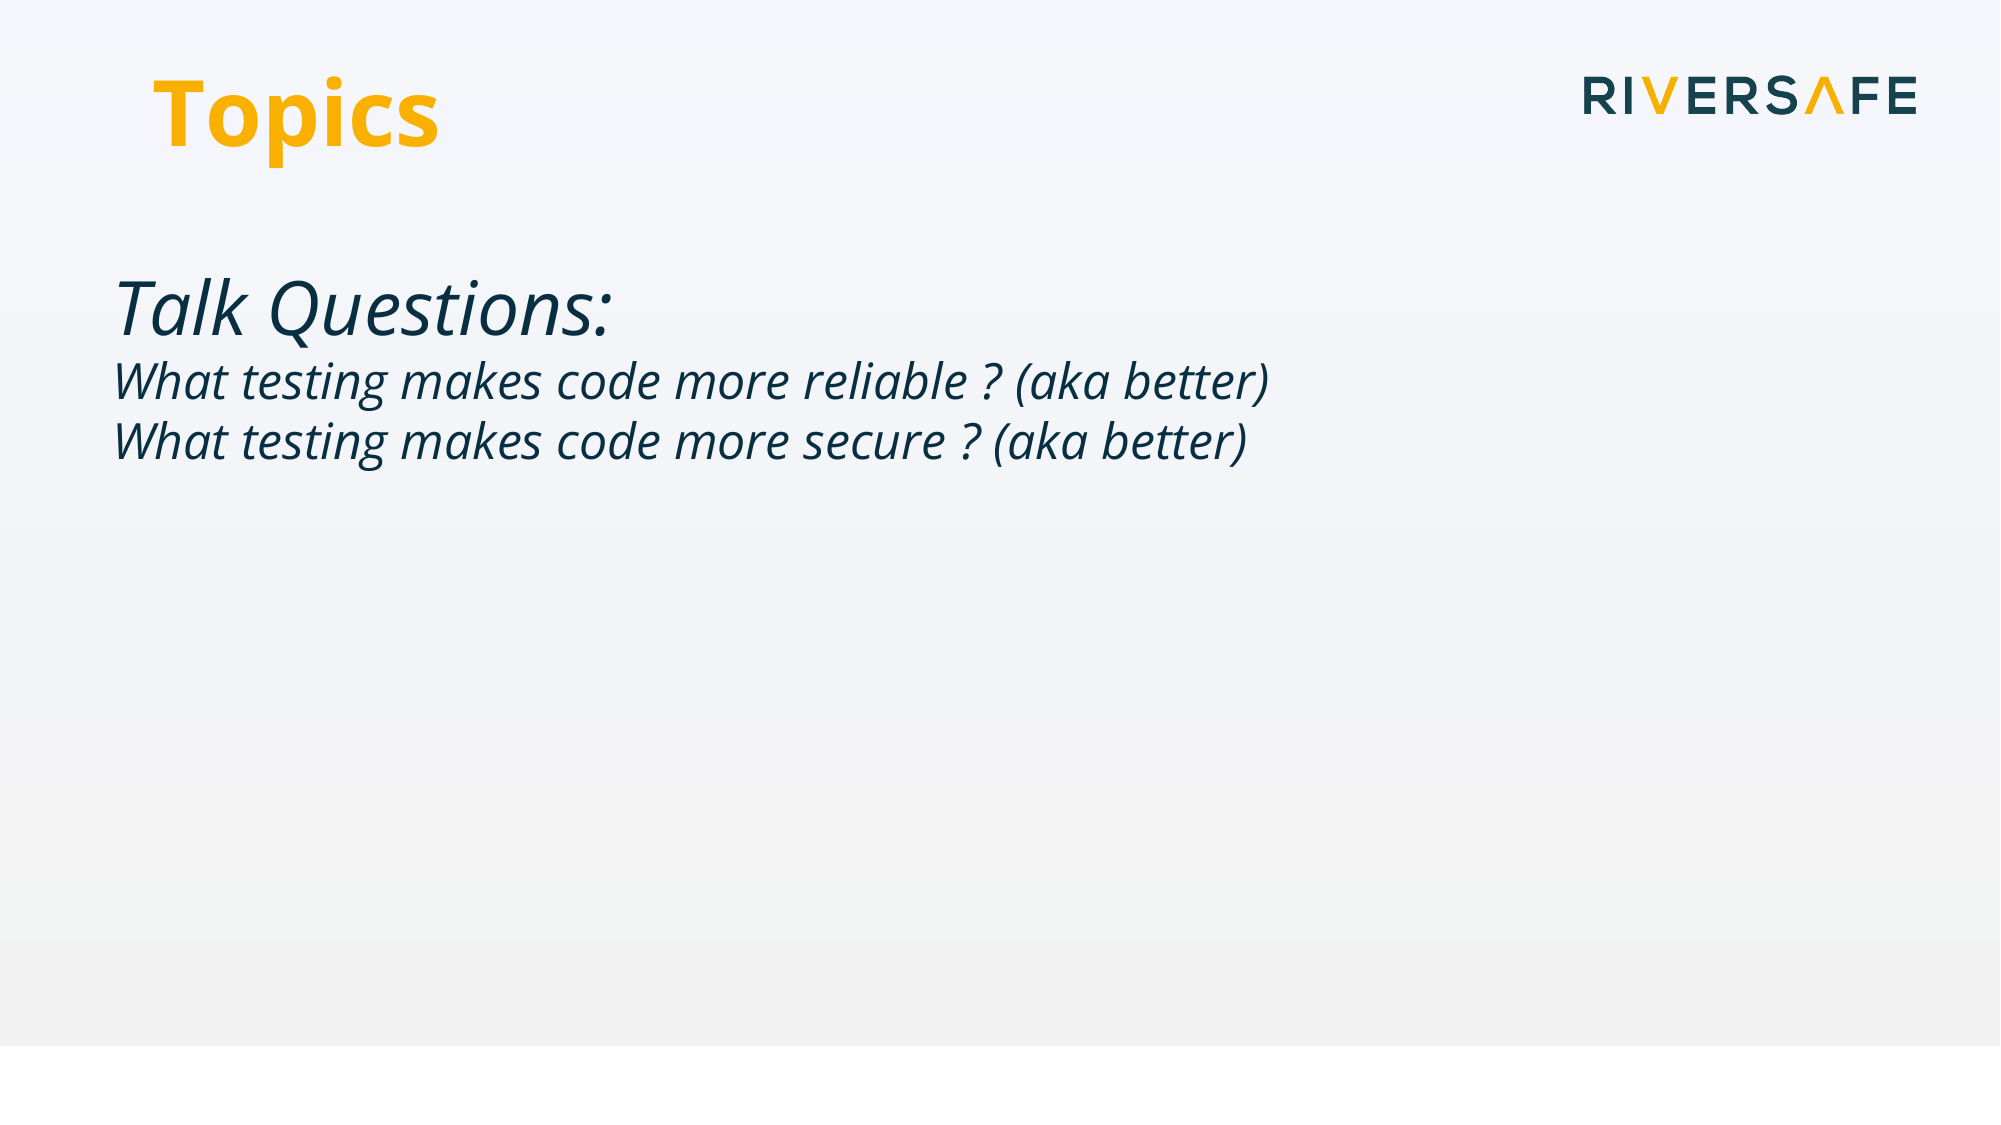

# Topics

Talk Questions:
What testing makes code more reliable ? (aka better)
What testing makes code more secure ? (aka better)